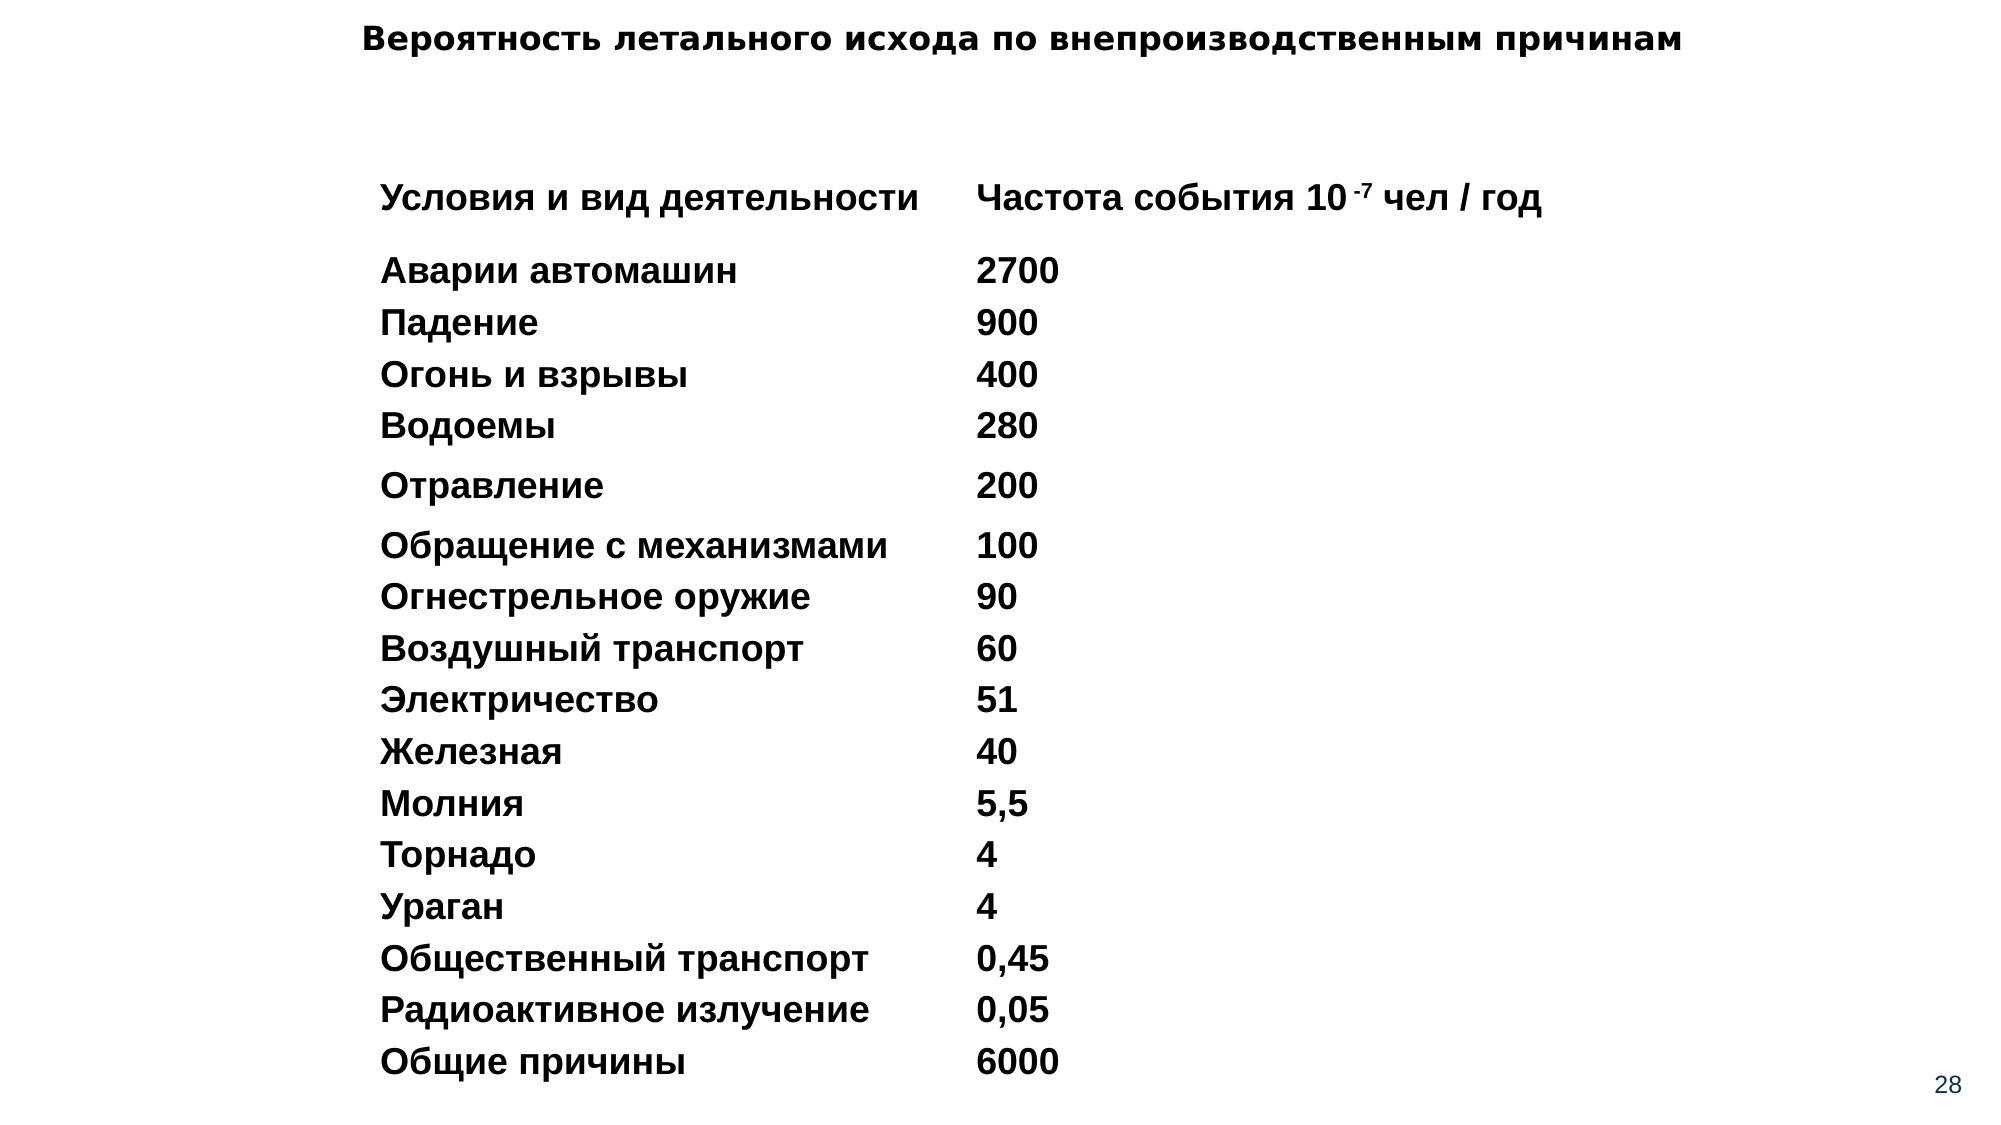

Вероятность летального исхода по внепроизводственным причинам

| Условия и вид деятельности | Частота события 10 -7 чел / год |
| --- | --- |
| Аварии автомашин | 2700 |
| Падение | 900 |
| Огонь и взрывы | 400 |
| Водоемы | 280 |
| Отравление | 200 |
| Обращение с механизмами | 100 |
| Огнестрельное оружие | 90 |
| Воздушный транспорт | 60 |
| Электричество | 51 |
| Железная | 40 |
| Молния | 5,5 |
| Торнадо | 4 |
| Ураган | 4 |
| Общественный транспорт | 0,45 |
| Радиоактивное излучение | 0,05 |
| Общие причины | 6000 |
28